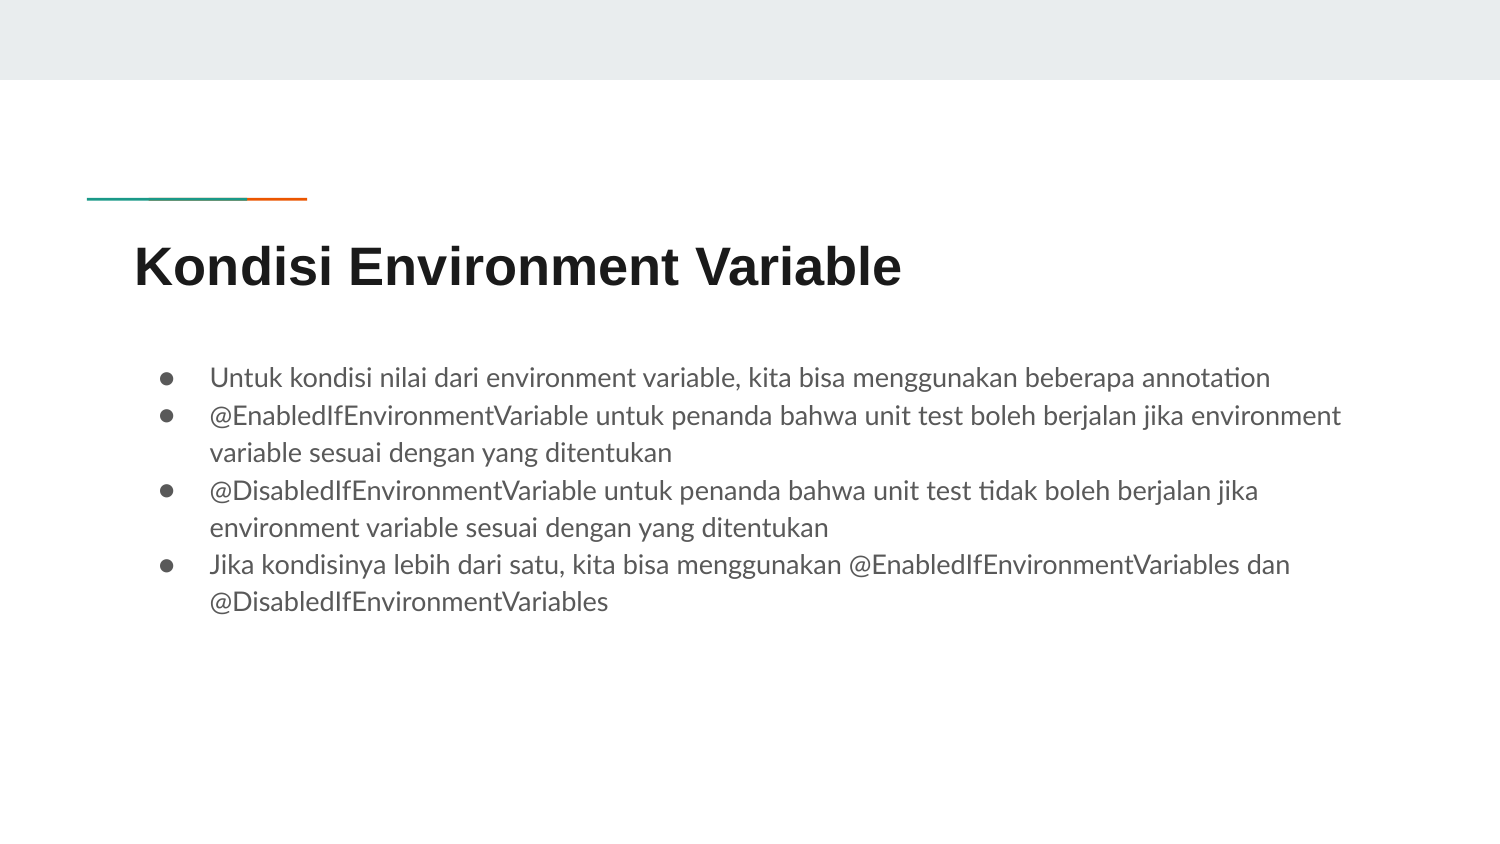

# Kondisi Environment Variable
Untuk kondisi nilai dari environment variable, kita bisa menggunakan beberapa annotation
@EnabledIfEnvironmentVariable untuk penanda bahwa unit test boleh berjalan jika environment variable sesuai dengan yang ditentukan
@DisabledIfEnvironmentVariable untuk penanda bahwa unit test tidak boleh berjalan jika environment variable sesuai dengan yang ditentukan
Jika kondisinya lebih dari satu, kita bisa menggunakan @EnabledIfEnvironmentVariables dan @DisabledIfEnvironmentVariables